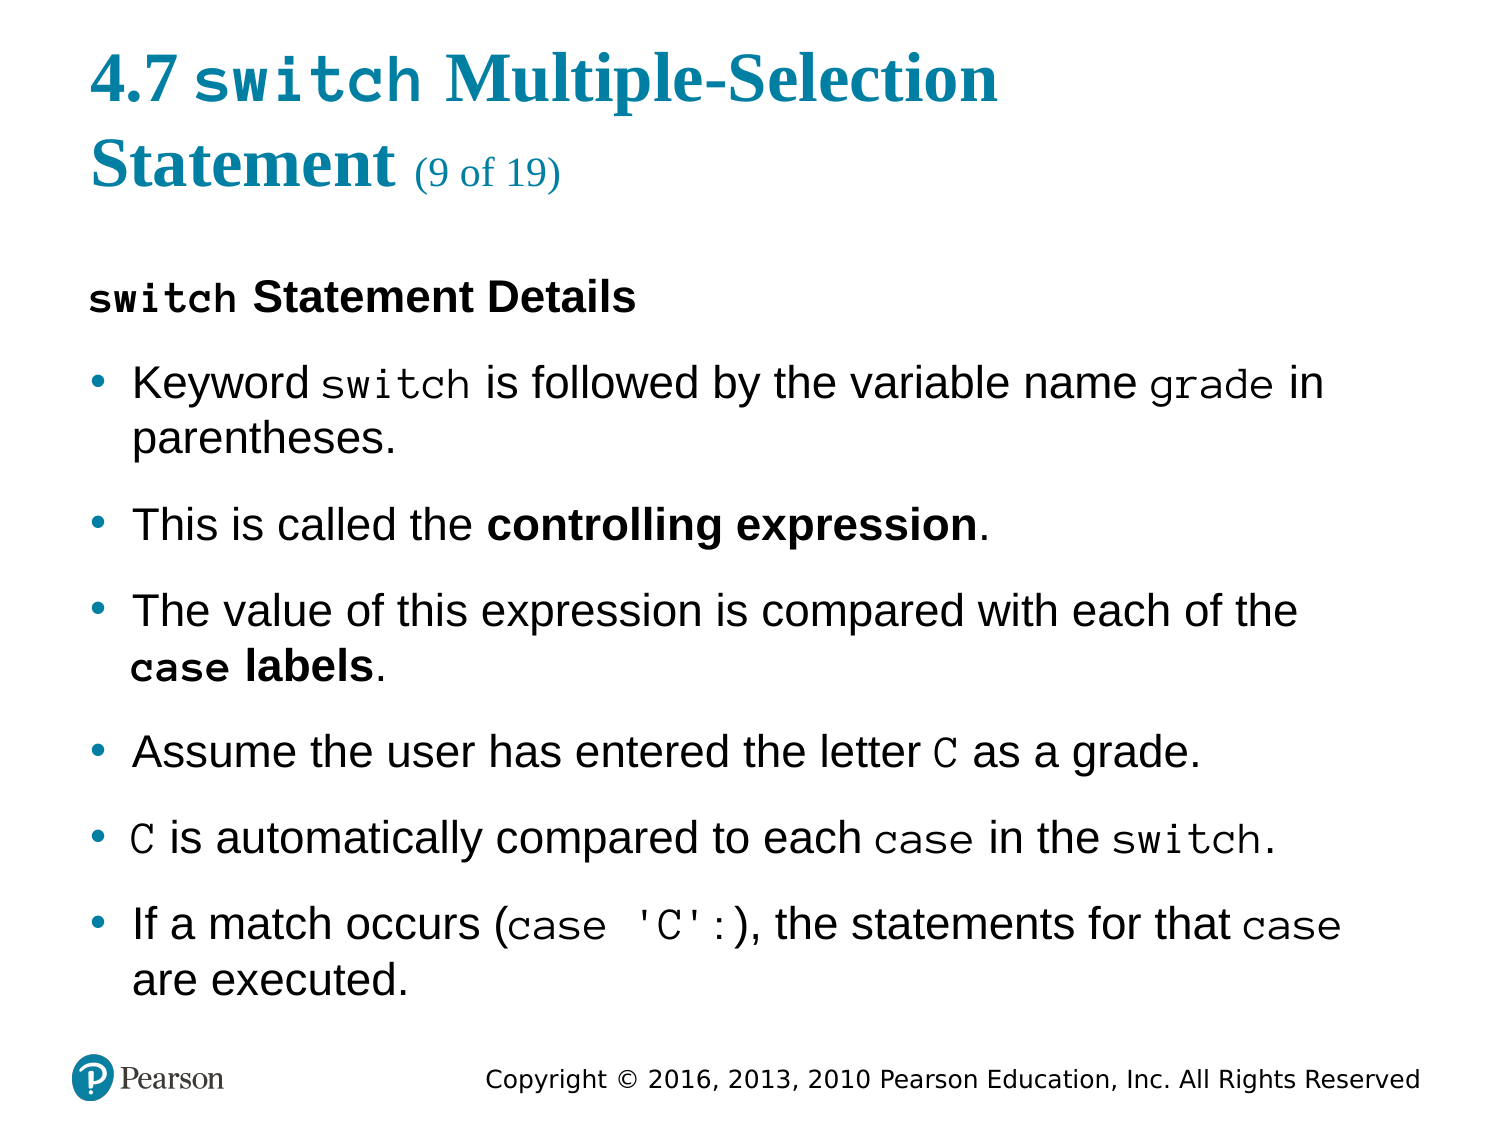

# 4.7 switch Multiple-Selection Statement (9 of 19)
switch Statement Details
Keyword switch is followed by the variable name grade in parentheses.
This is called the controlling expression.
The value of this expression is compared with each of the case labels.
Assume the user has entered the letter C as a grade.
C is automatically compared to each case in the switch.
If a match occurs (case 'C':), the statements for that case are executed.